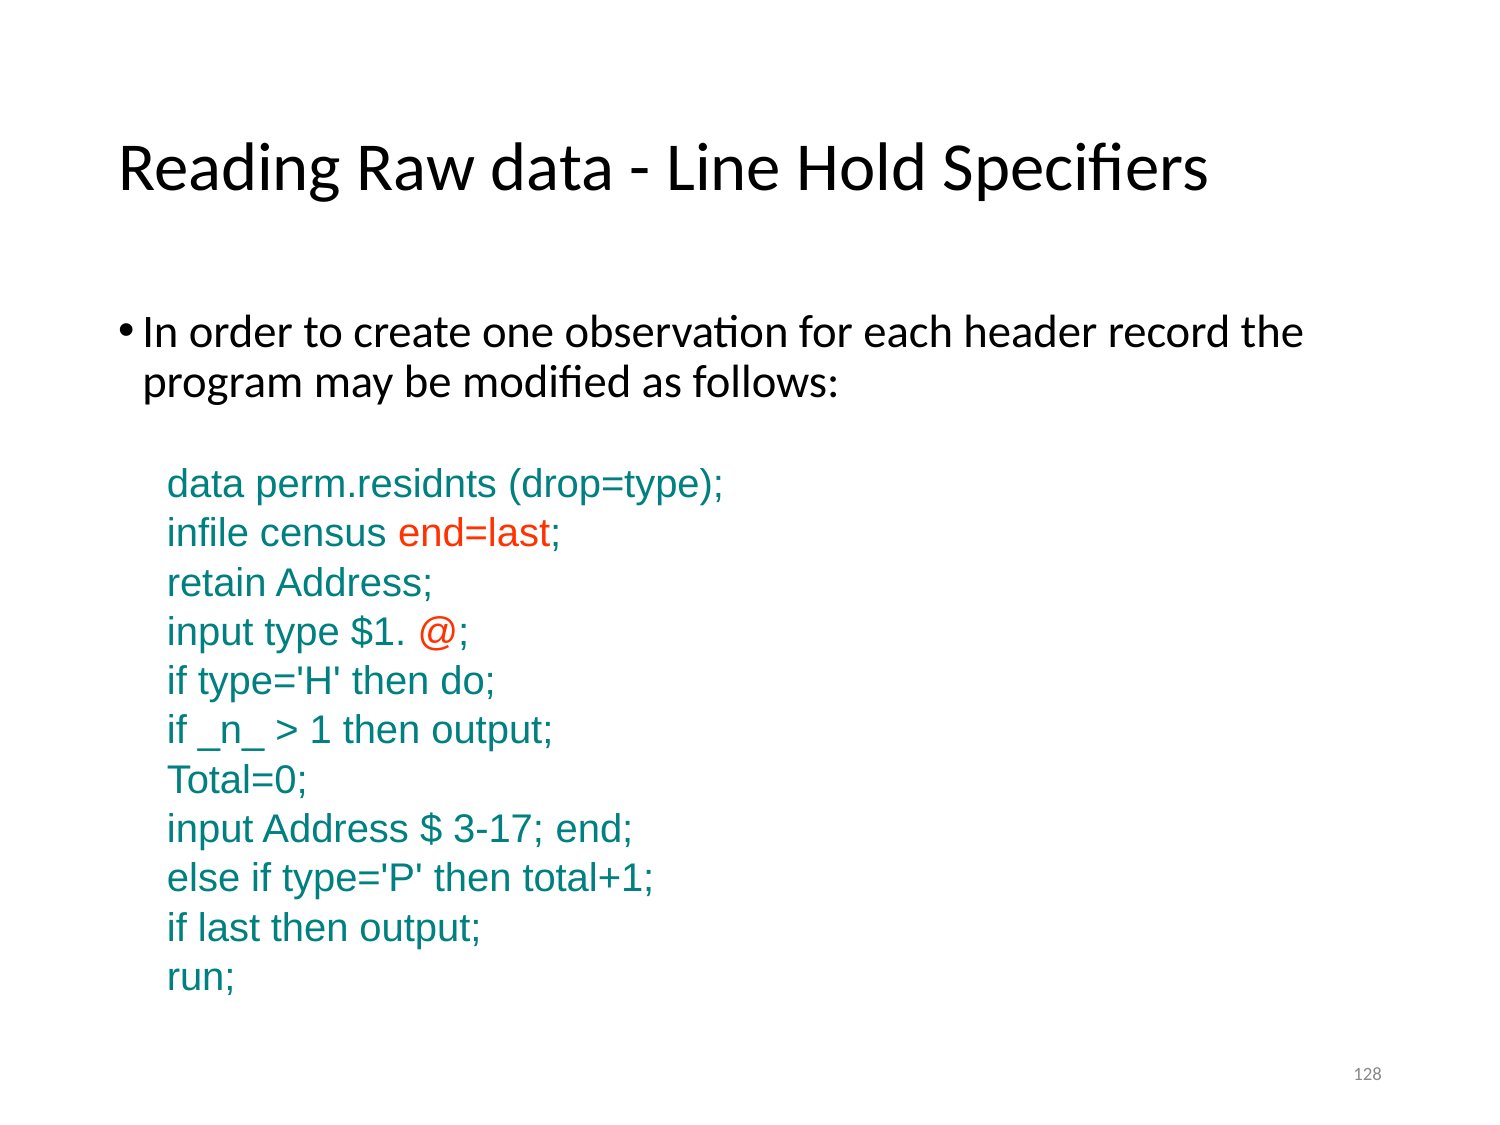

# Reading Raw data - Line Hold Specifiers
In order to create one observation for each header record the program may be modified as follows:

data perm.residnts (drop=type);
infile census end=last;
retain Address;
input type $1. @;
if type='H' then do;
if _n_ > 1 then output;
Total=0;
input Address $ 3-17; end;
else if type='P' then total+1;
if last then output;
run;

128